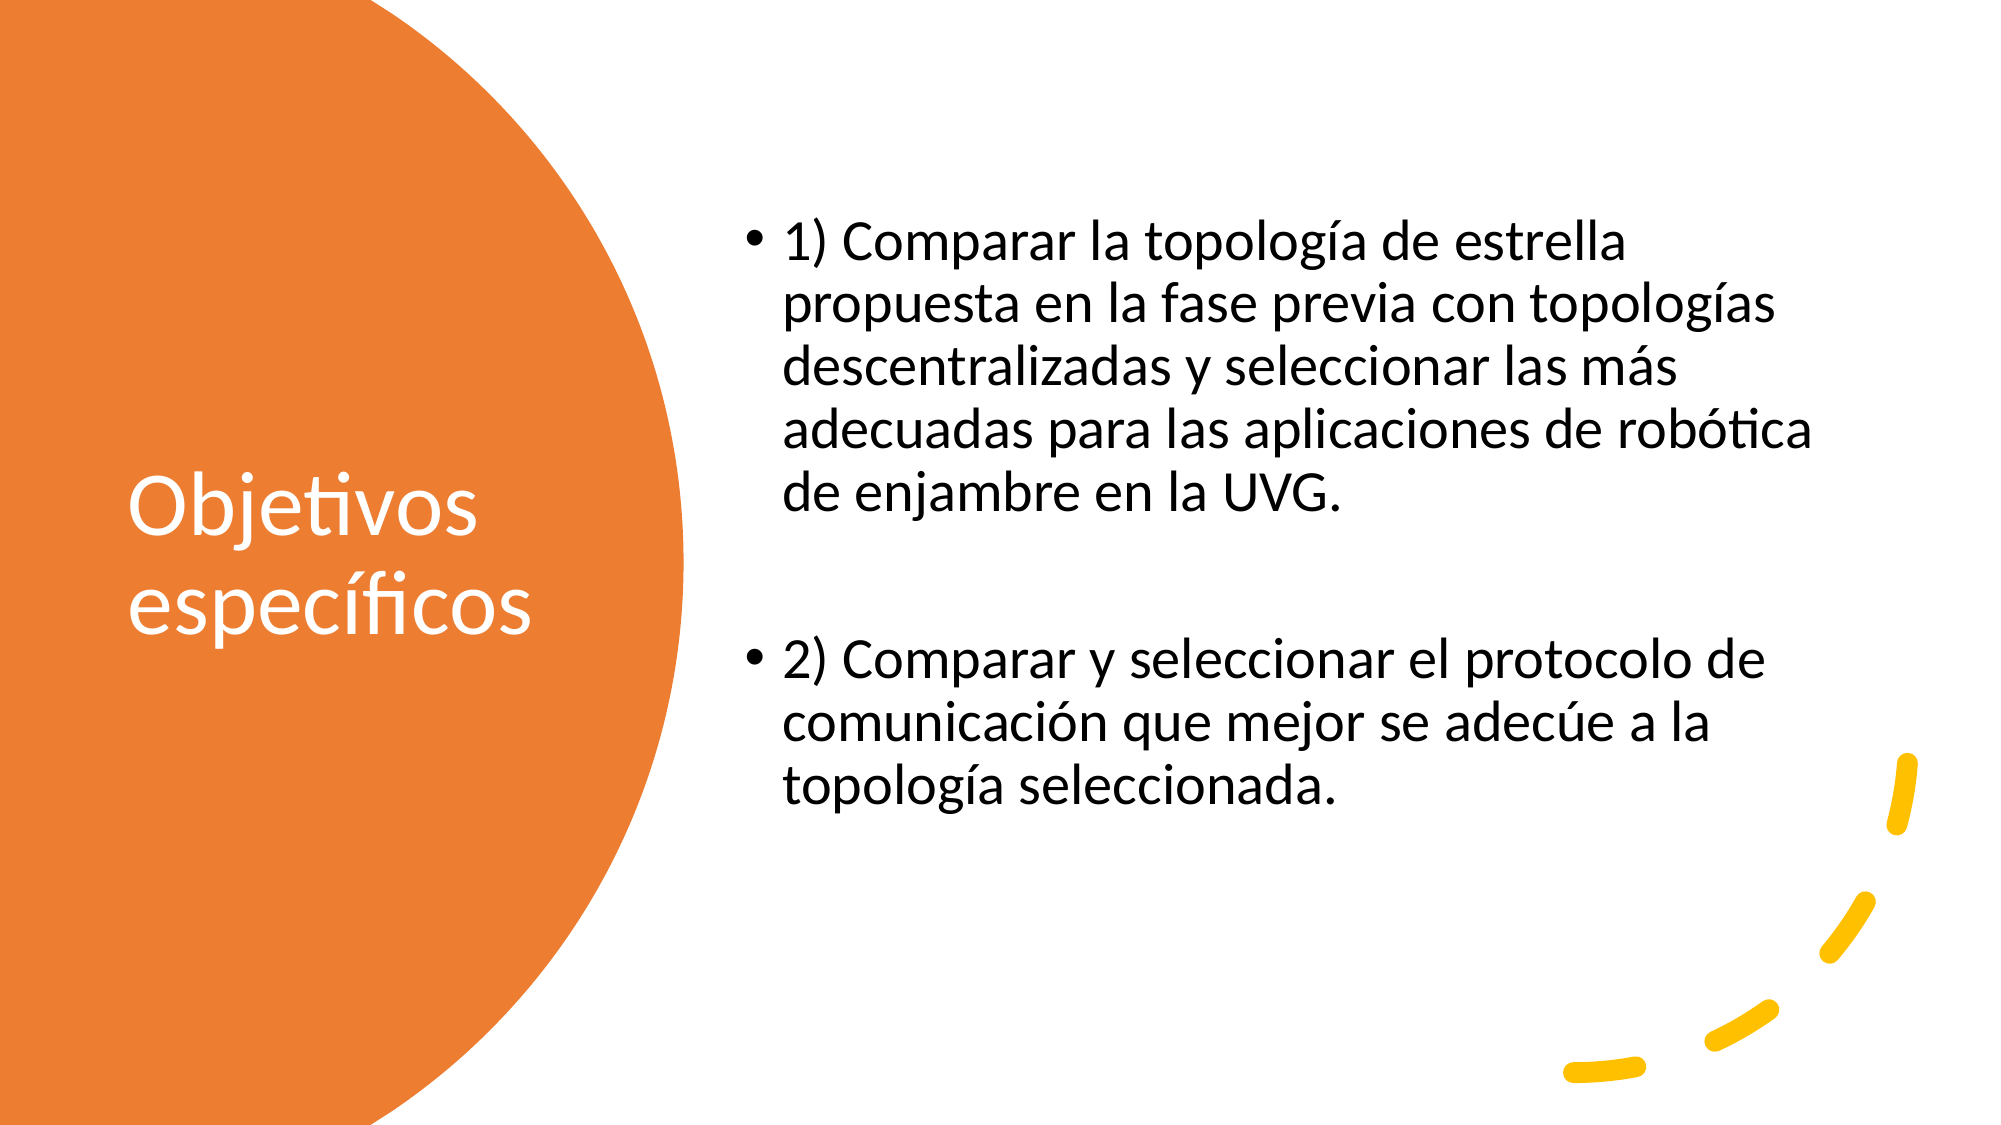

1) Comparar la topología de estrella propuesta en la fase previa con topologías descentralizadas y seleccionar las más adecuadas para las aplicaciones de robótica de enjambre en la UVG.

2) Comparar y seleccionar el protocolo de comunicación que mejor se adecúe a la topología seleccionada.

# Objetivos específicos